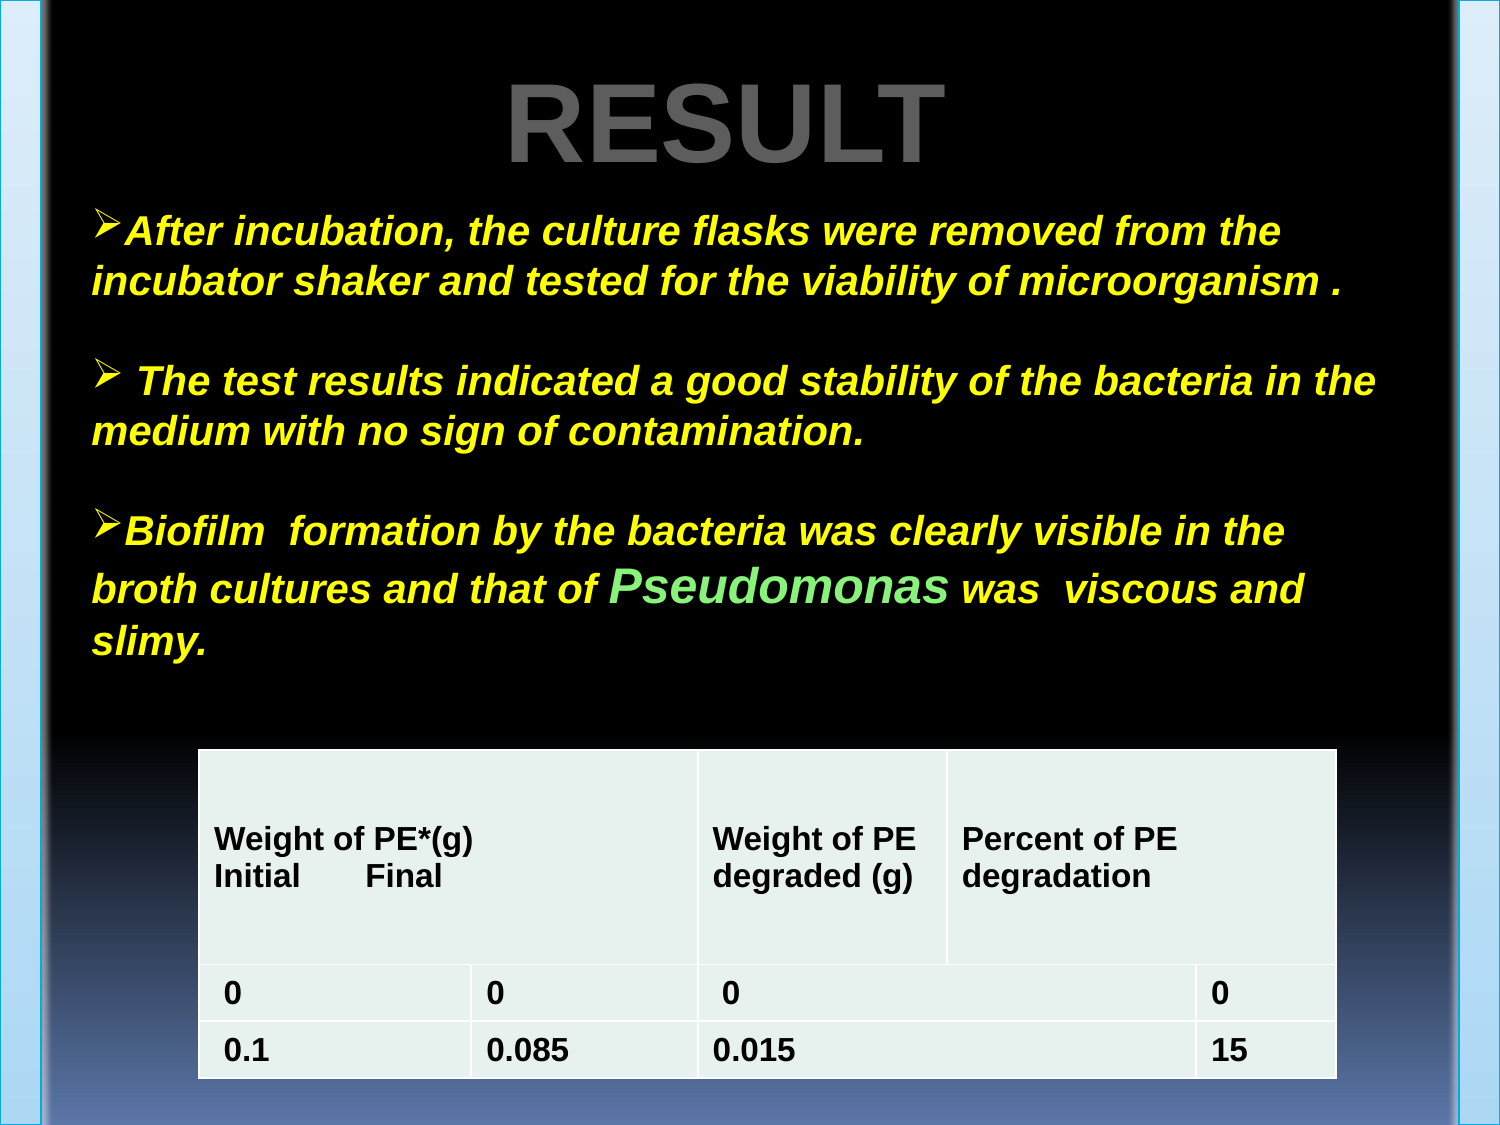

RESULT
After incubation, the culture flasks were removed from the incubator shaker and tested for the viability of microorganism .

 The test results indicated a good stability of the bacteria in the medium with no sign of contamination.

Biofilm  formation by the bacteria was clearly visible in the broth cultures and that of Pseudomonas was  viscous and slimy.

| Weight of PE\*(g) Initial Final |  | Weight of PE degraded (g) | Percent of PE degradation |  |
| --- | --- | --- | --- | --- |
| 0 | 0 | 0 |  | 0 |
| 0.1 | 0.085 | 0.015 |  | 15 |